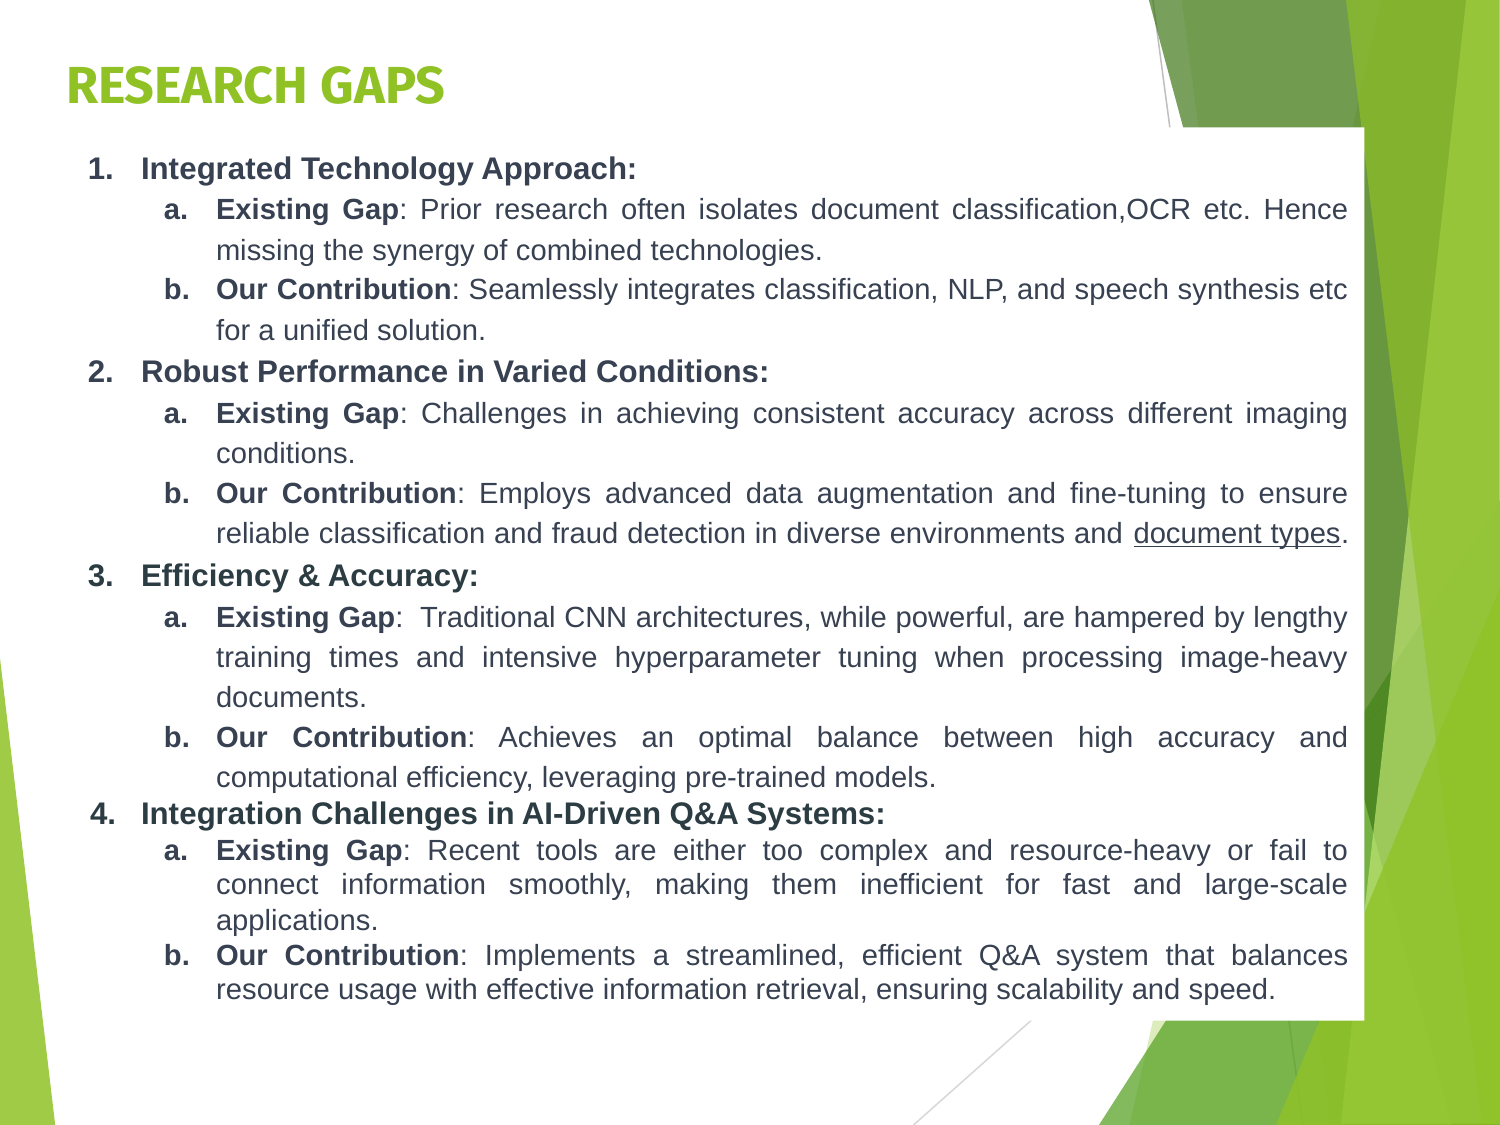

RESEARCH GAPS
Integrated Technology Approach:
Existing Gap: Prior research often isolates document classification,OCR etc. Hence missing the synergy of combined technologies.
Our Contribution: Seamlessly integrates classification, NLP, and speech synthesis etc for a unified solution.
Robust Performance in Varied Conditions:
Existing Gap: Challenges in achieving consistent accuracy across different imaging conditions.
Our Contribution: Employs advanced data augmentation and fine-tuning to ensure reliable classification and fraud detection in diverse environments and document types.
Efficiency & Accuracy:
Existing Gap:  Traditional CNN architectures, while powerful, are hampered by lengthy training times and intensive hyperparameter tuning when processing image-heavy documents.
Our Contribution: Achieves an optimal balance between high accuracy and computational efficiency, leveraging pre-trained models.
Integration Challenges in AI-Driven Q&A Systems:
Existing Gap: Recent tools are either too complex and resource-heavy or fail to connect information smoothly, making them inefficient for fast and large-scale applications.
Our Contribution: Implements a streamlined, efficient Q&A system that balances resource usage with effective information retrieval, ensuring scalability and speed.